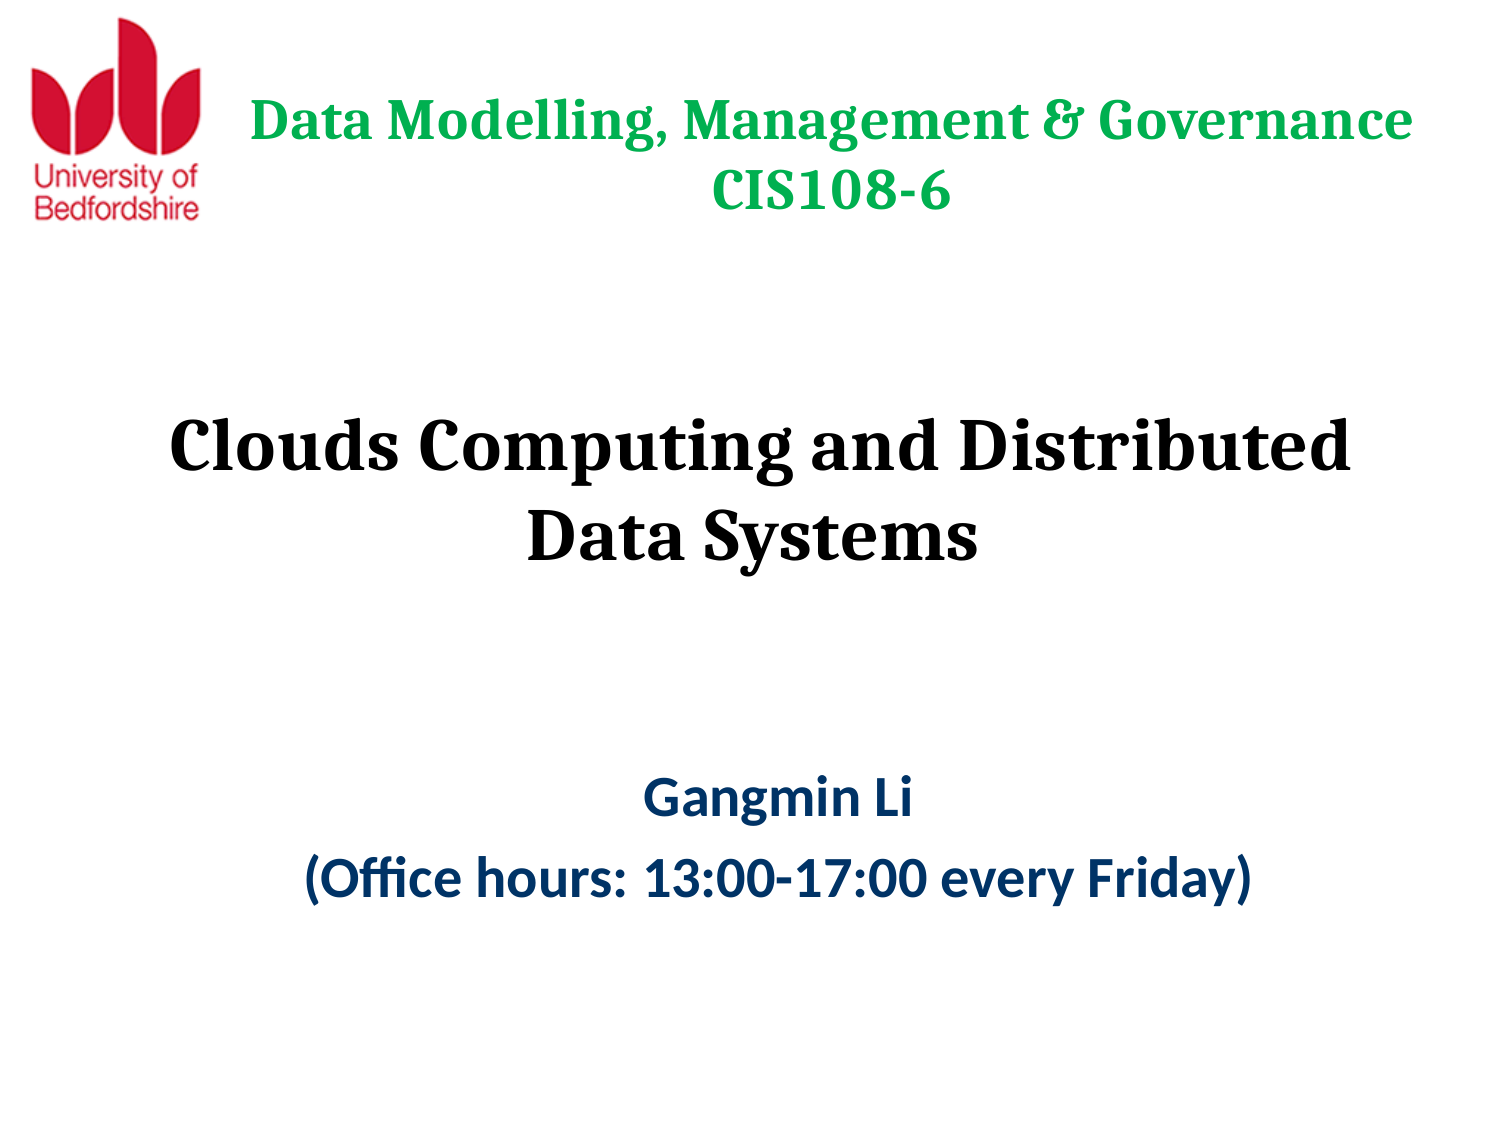

# Data Modelling, Management & Governance CIS108-6
Clouds Computing and Distributed Data Systems

Gangmin Li
(Office hours: 13:00-17:00 every Friday)